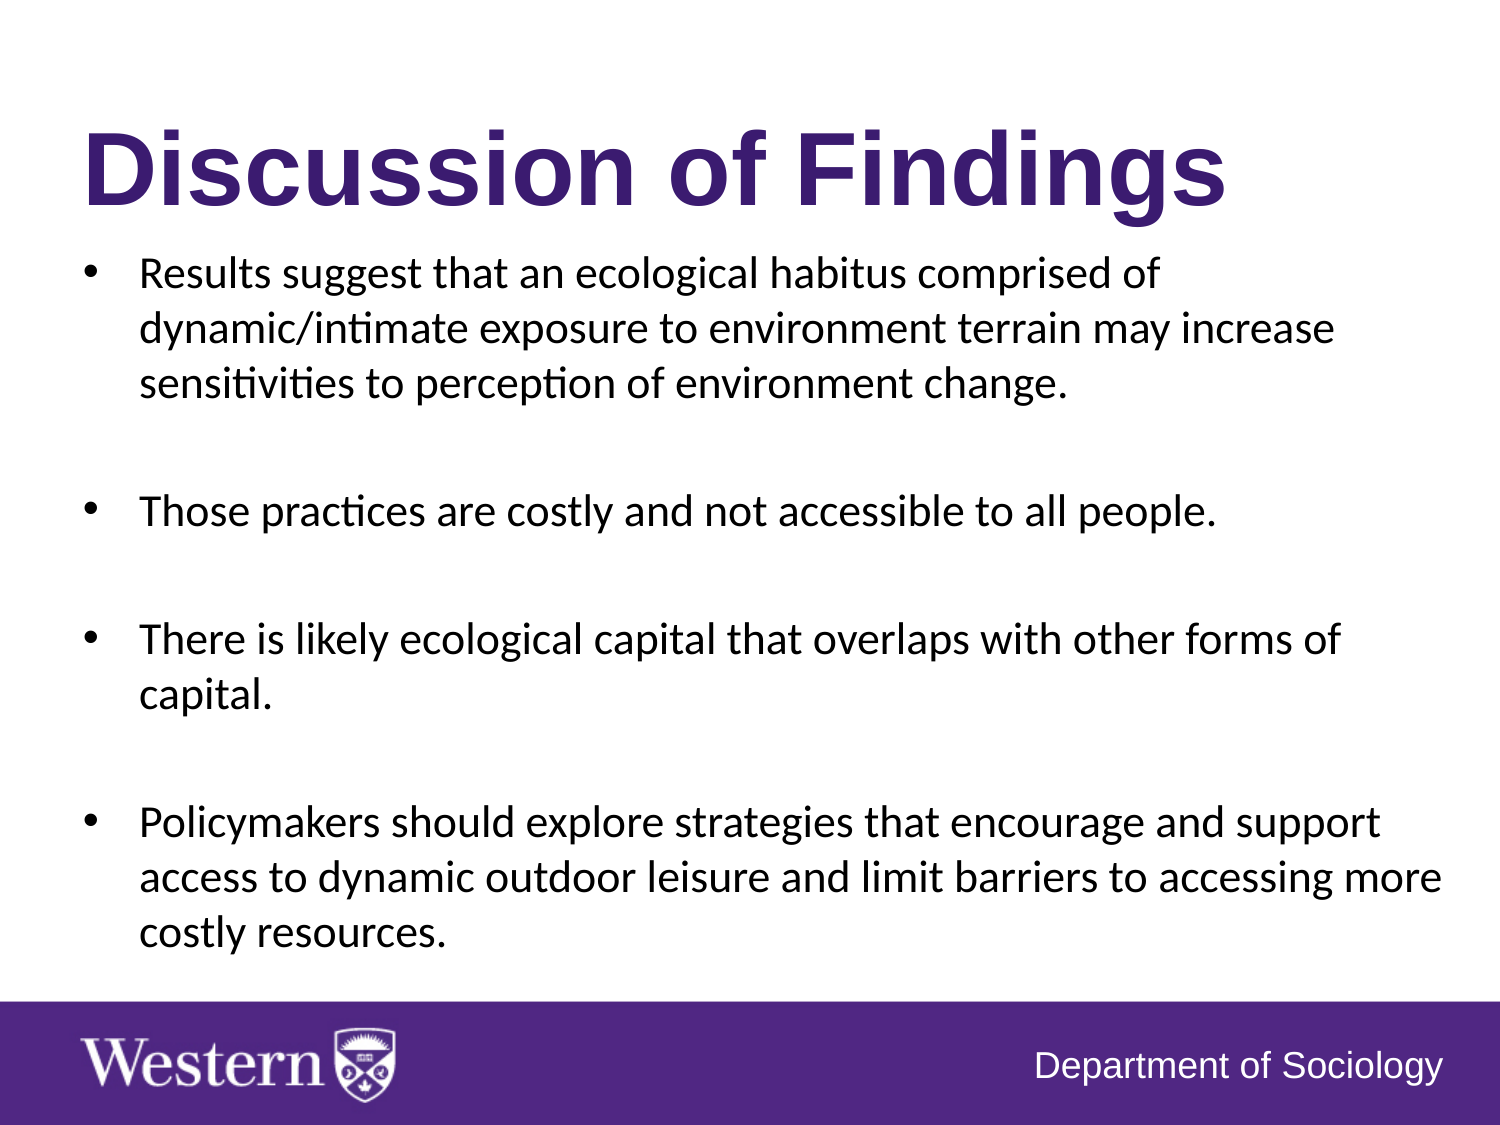

Discussion of Findings

Results suggest that an ecological habitus comprised of dynamic/intimate exposure to environment terrain may increase sensitivities to perception of environment change.

Those practices are costly and not accessible to all people.

There is likely ecological capital that overlaps with other forms of capital.

Policymakers should explore strategies that encourage and support access to dynamic outdoor leisure and limit barriers to accessing more costly resources.

Department of Sociology